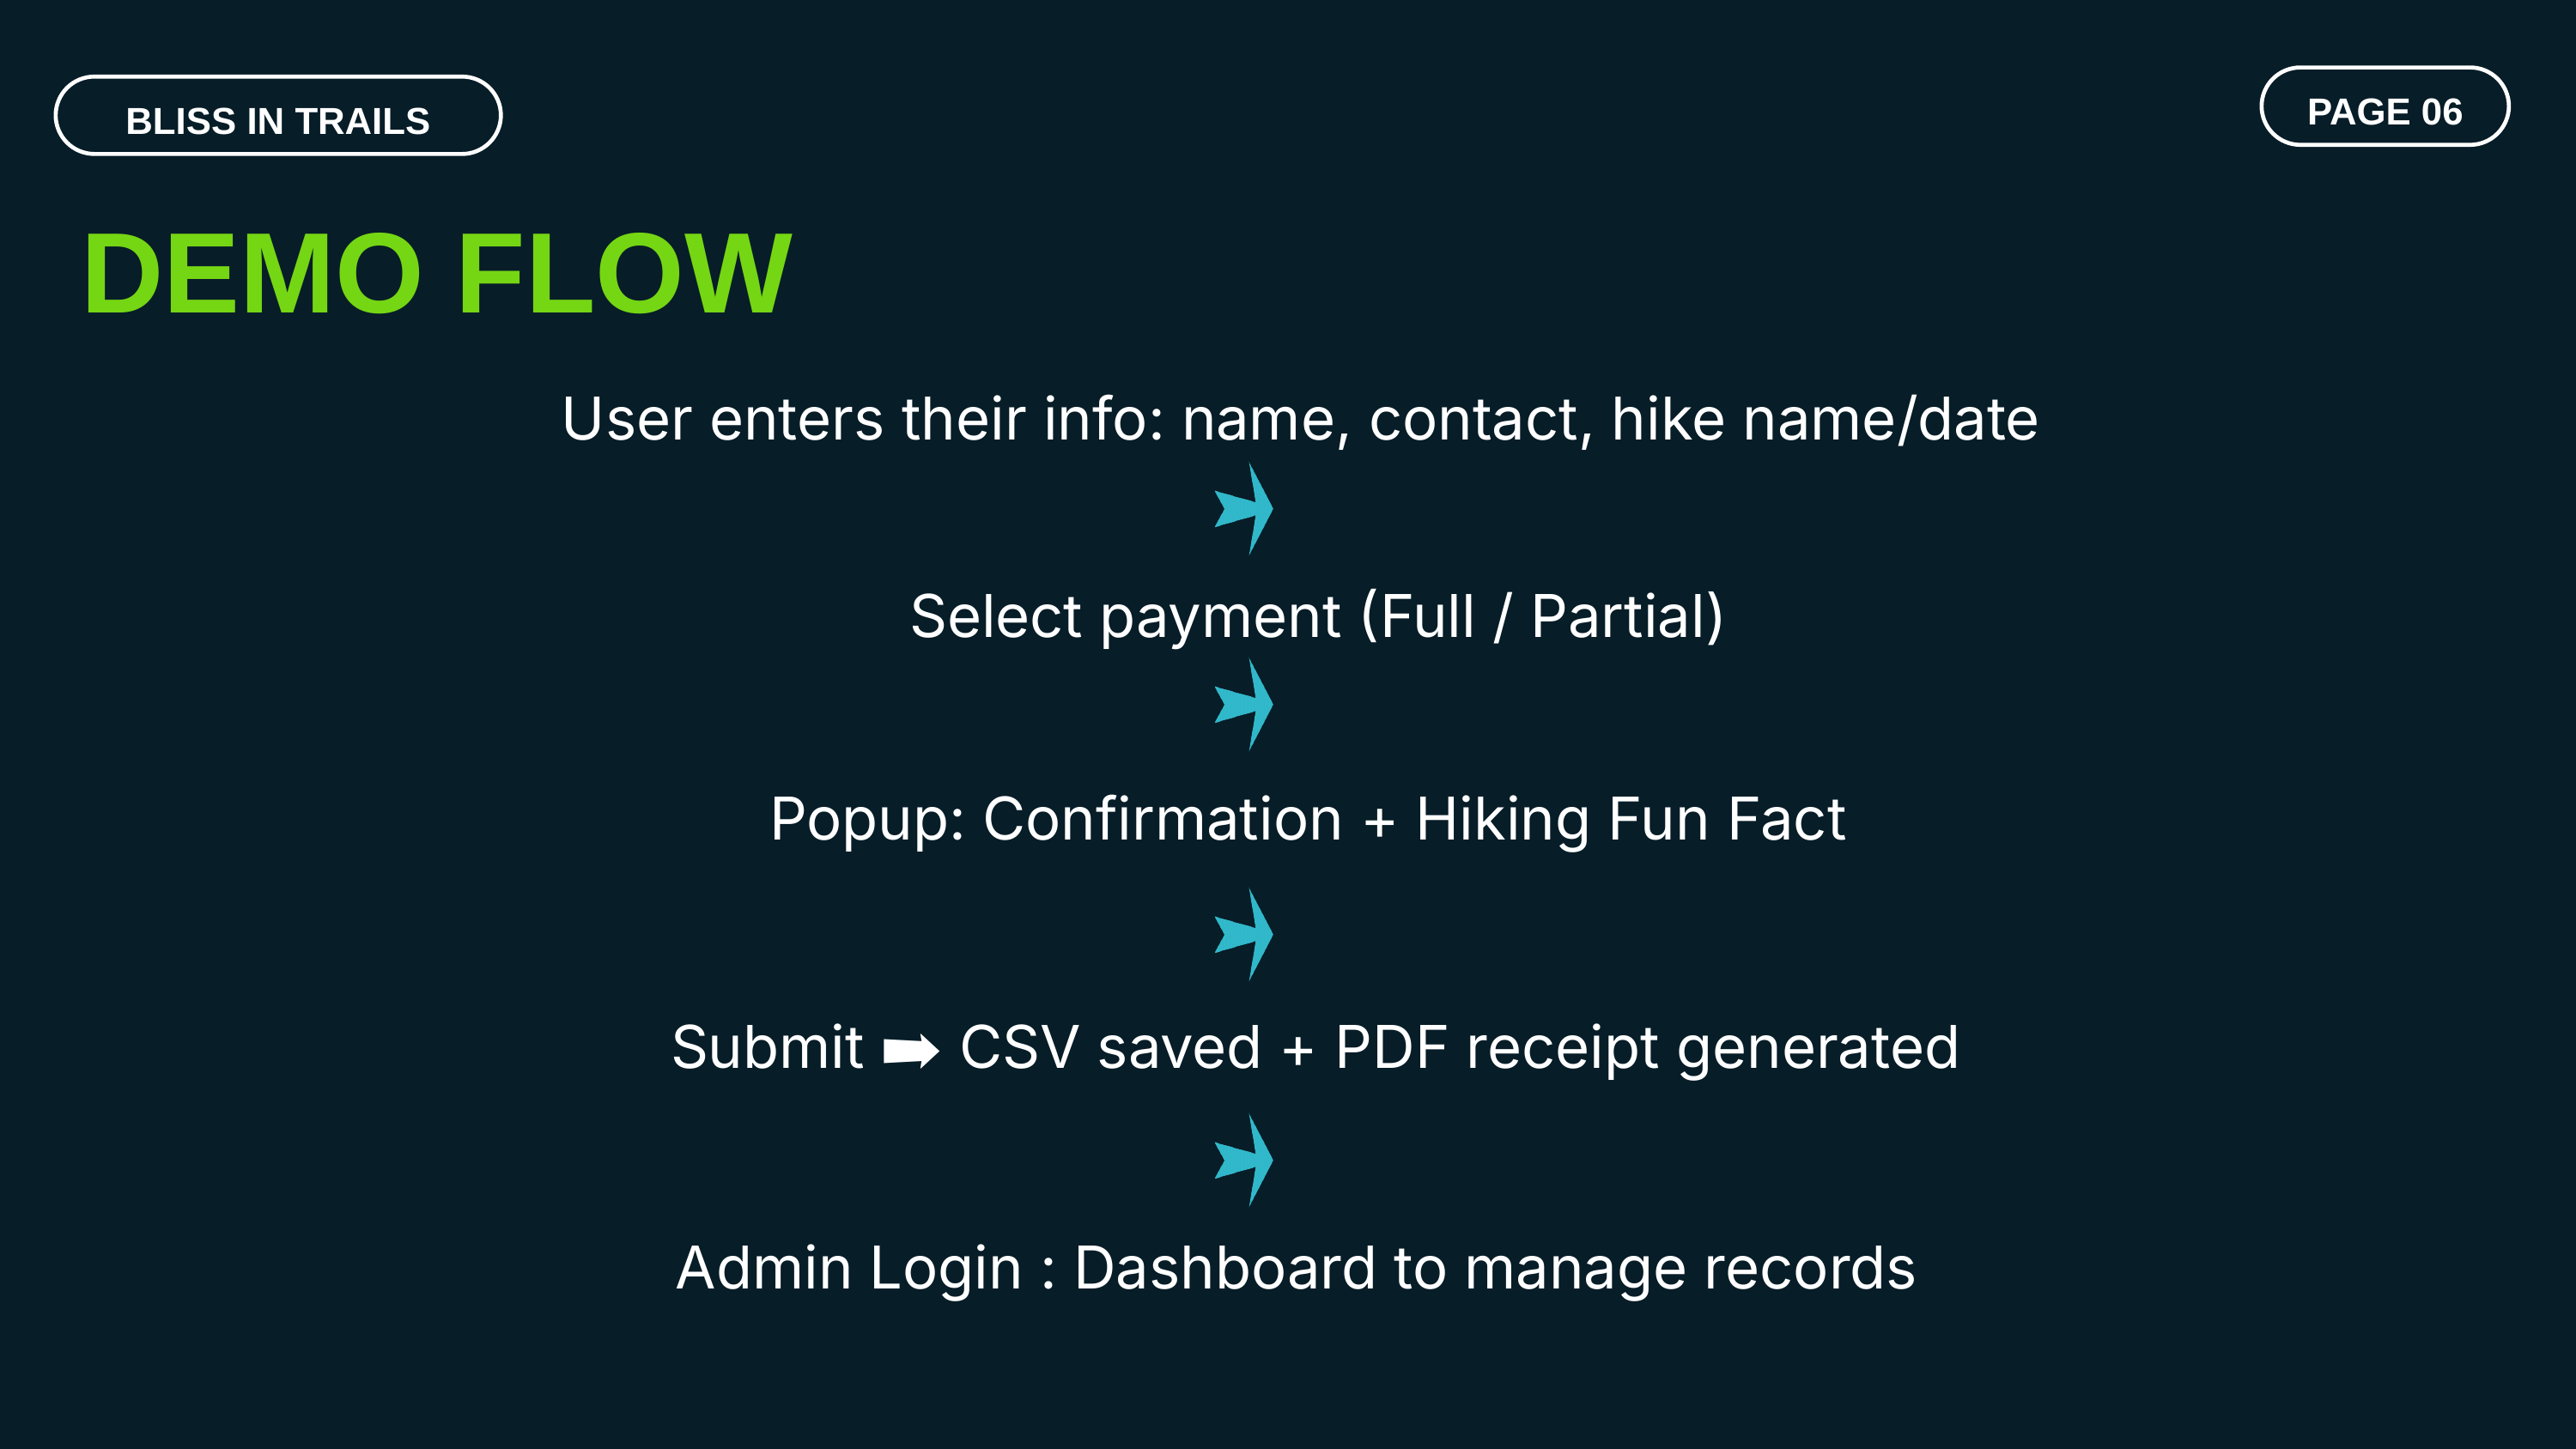

PAGE 06

BLISS IN TRAILS
DEMO FLOW
User enters their info: name, contact, hike name/date

Select payment (Full / Partial)

Popup: Confirmation + Hiking Fun Fact

Submit ➡ CSV saved + PDF receipt generated

Admin Login : Dashboard to manage records